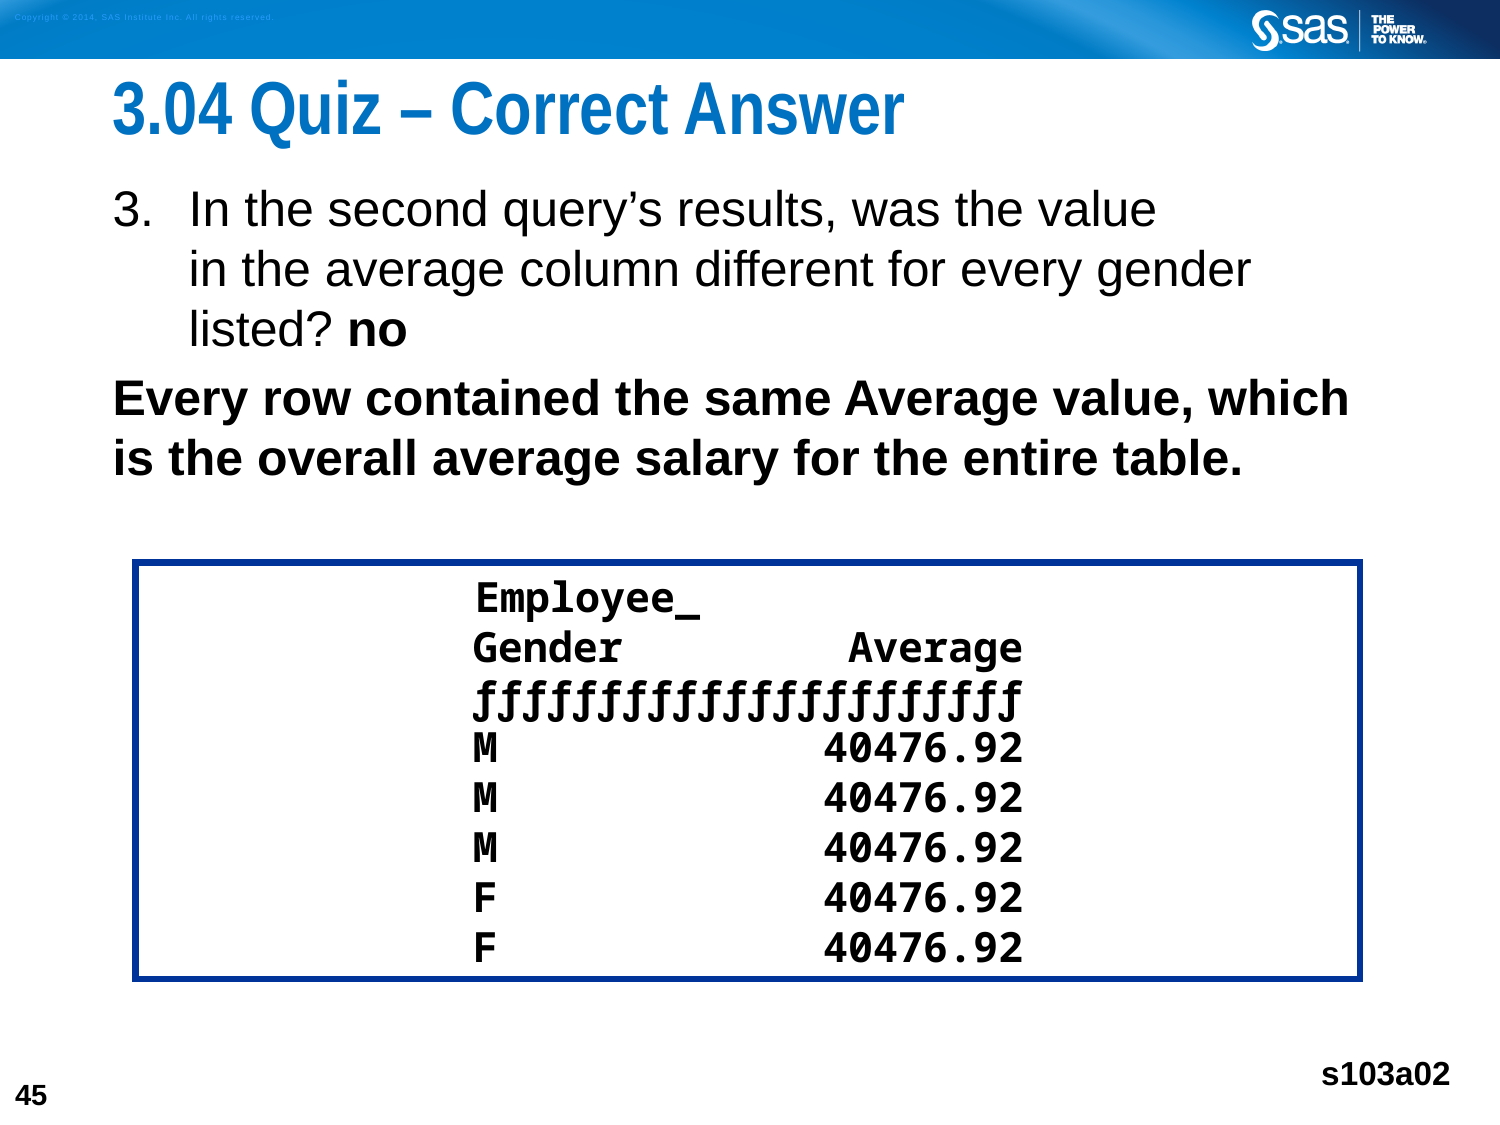

# 3.04 Quiz – Correct Answer
In the second query’s results, was the value
in the average column different for every gender listed? no
Every row contained the same Average value, which is the overall average salary for the entire table.

             Employee_
Gender         Average
ƒƒƒƒƒƒƒƒƒƒƒƒƒƒƒƒƒƒƒƒƒƒ
M             40476.92
M             40476.92
M             40476.92
F             40476.92
F             40476.92
s103a02